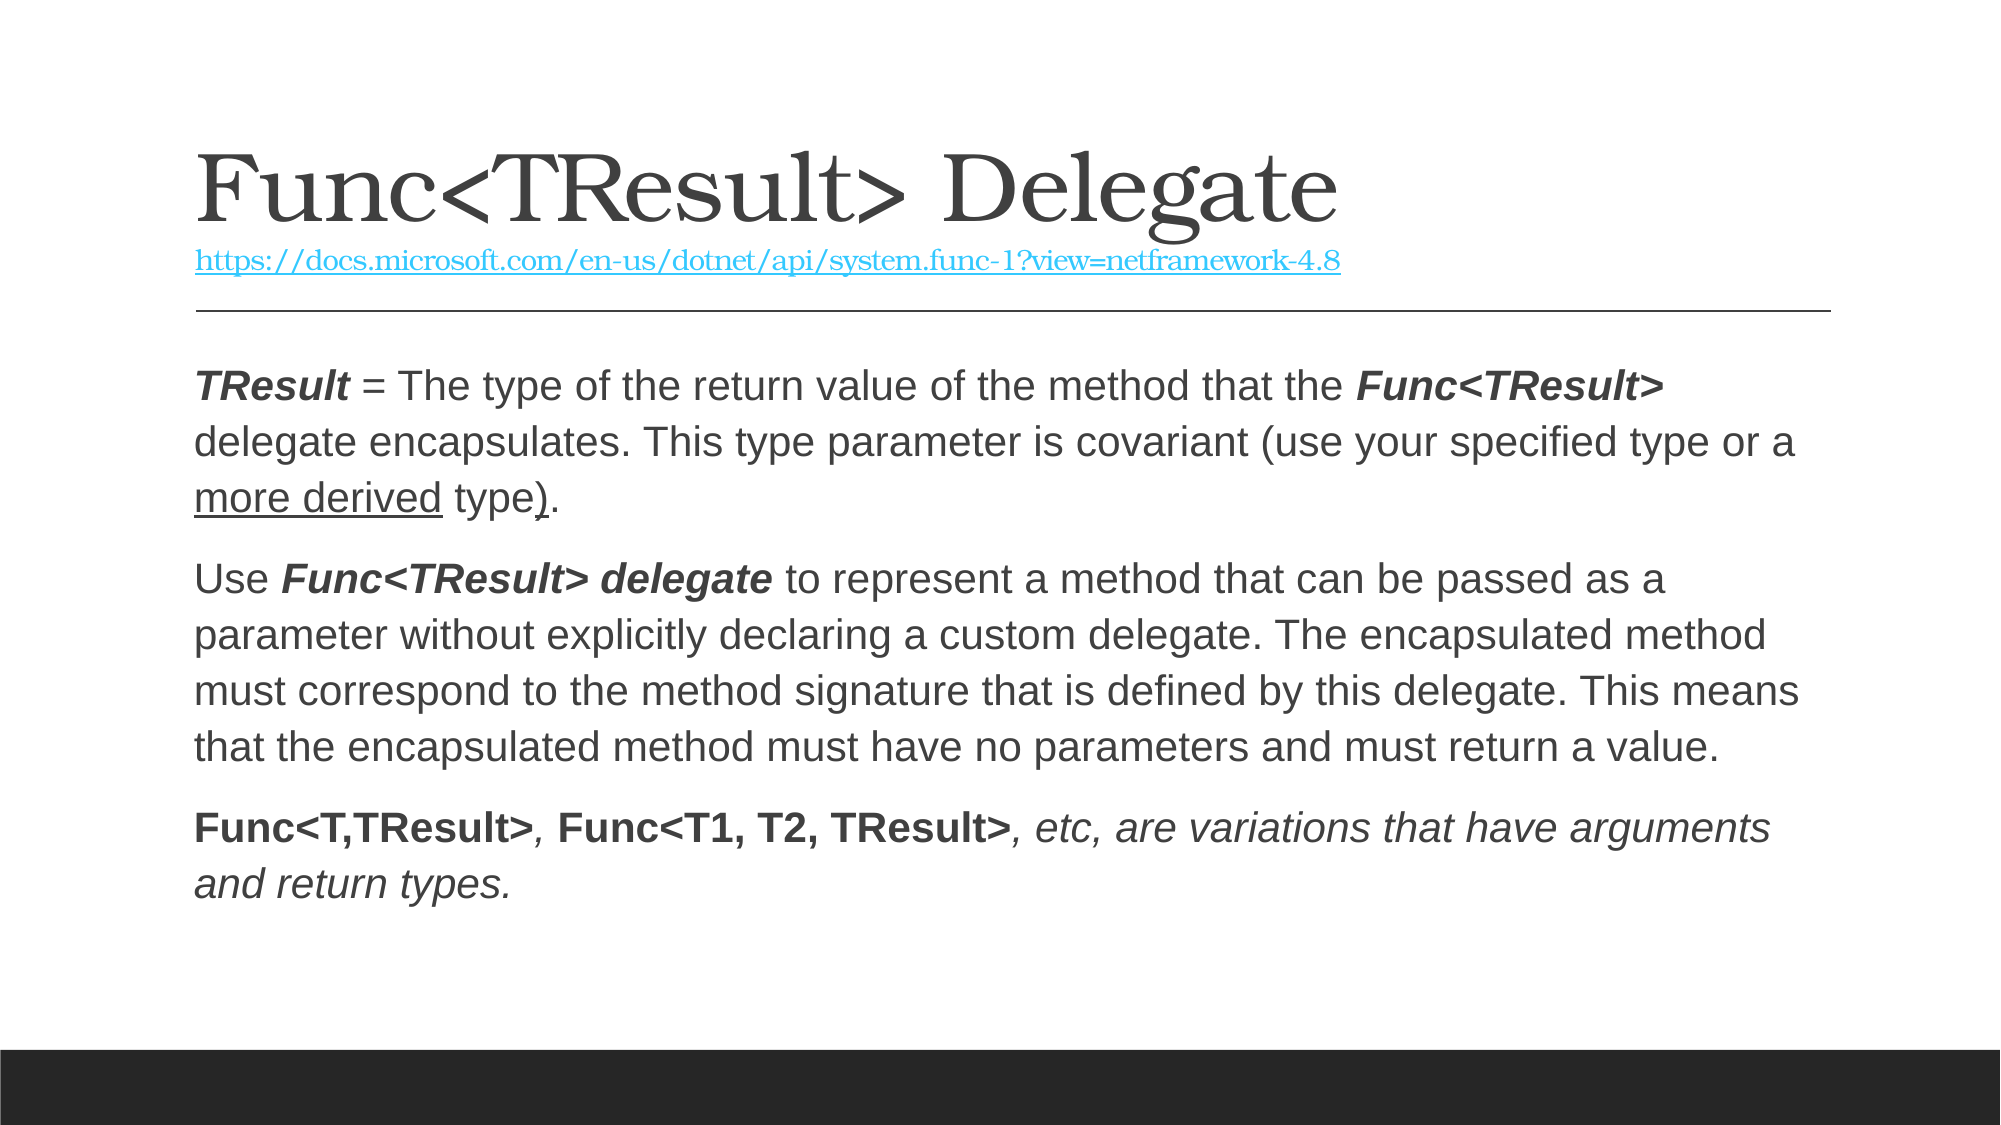

# Func<TResult> Delegate https://docs.microsoft.com/en-us/dotnet/api/system.func-1?view=netframework-4.8
TResult = The type of the return value of the method that the Func<TResult> delegate encapsulates. This type parameter is covariant (use your specified type or a more derived type).
Use Func<TResult> delegate to represent a method that can be passed as a parameter without explicitly declaring a custom delegate. The encapsulated method must correspond to the method signature that is defined by this delegate. This means that the encapsulated method must have no parameters and must return a value.
Func<T,TResult>, Func<T1, T2, TResult>, etc, are variations that have arguments and return types.